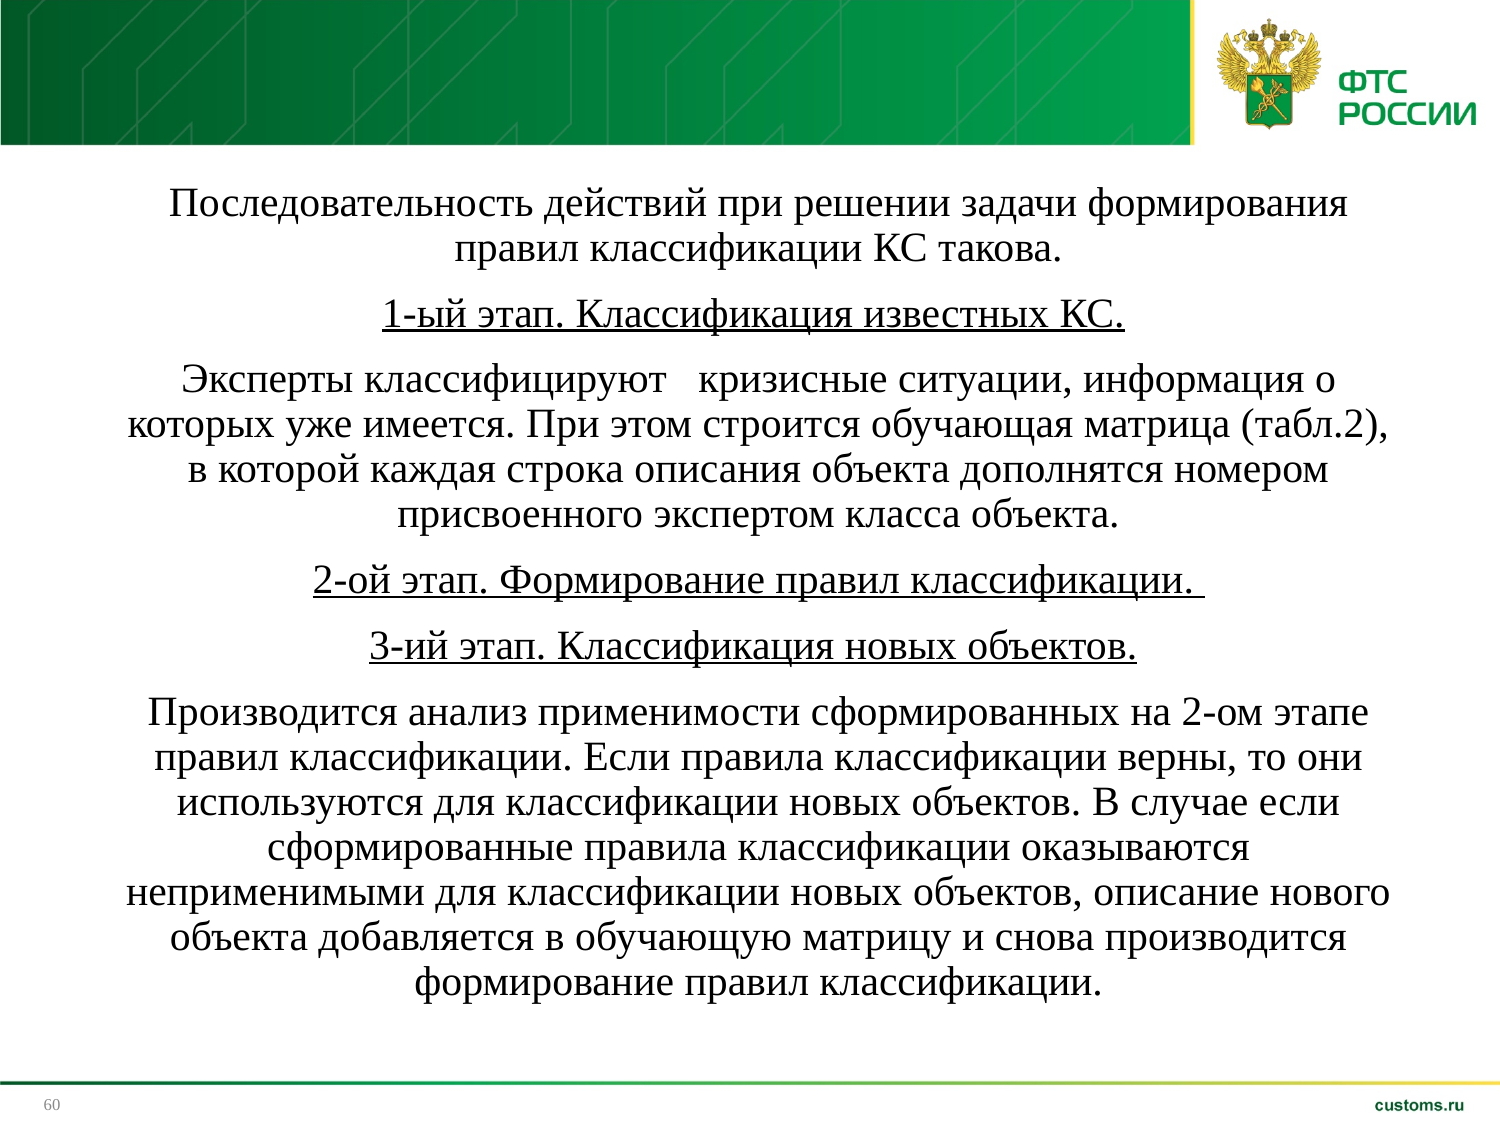

# Последовательность действий при решении задачи формирования правил классификации КС такова.
1-ый этап. Классификация известных КС.
Эксперты классифицируют   кризисные ситуации, информация о которых уже имеется. При этом строится обучающая матрица (табл.2), в которой каждая строка описания объекта дополнятся номером присвоенного экспертом класса объекта.
2-ой этап. Формирование правил классификации.
3-ий этап. Классификация новых объектов.
Производится анализ применимости сформированных на 2-ом этапе правил классификации. Если правила классификации верны, то они используются для классификации новых объектов. В случае если сформированные правила классификации оказываются неприменимыми для классификации новых объектов, описание нового объекта добавляется в обучающую матрицу и снова производится формирование правил классификации.
60